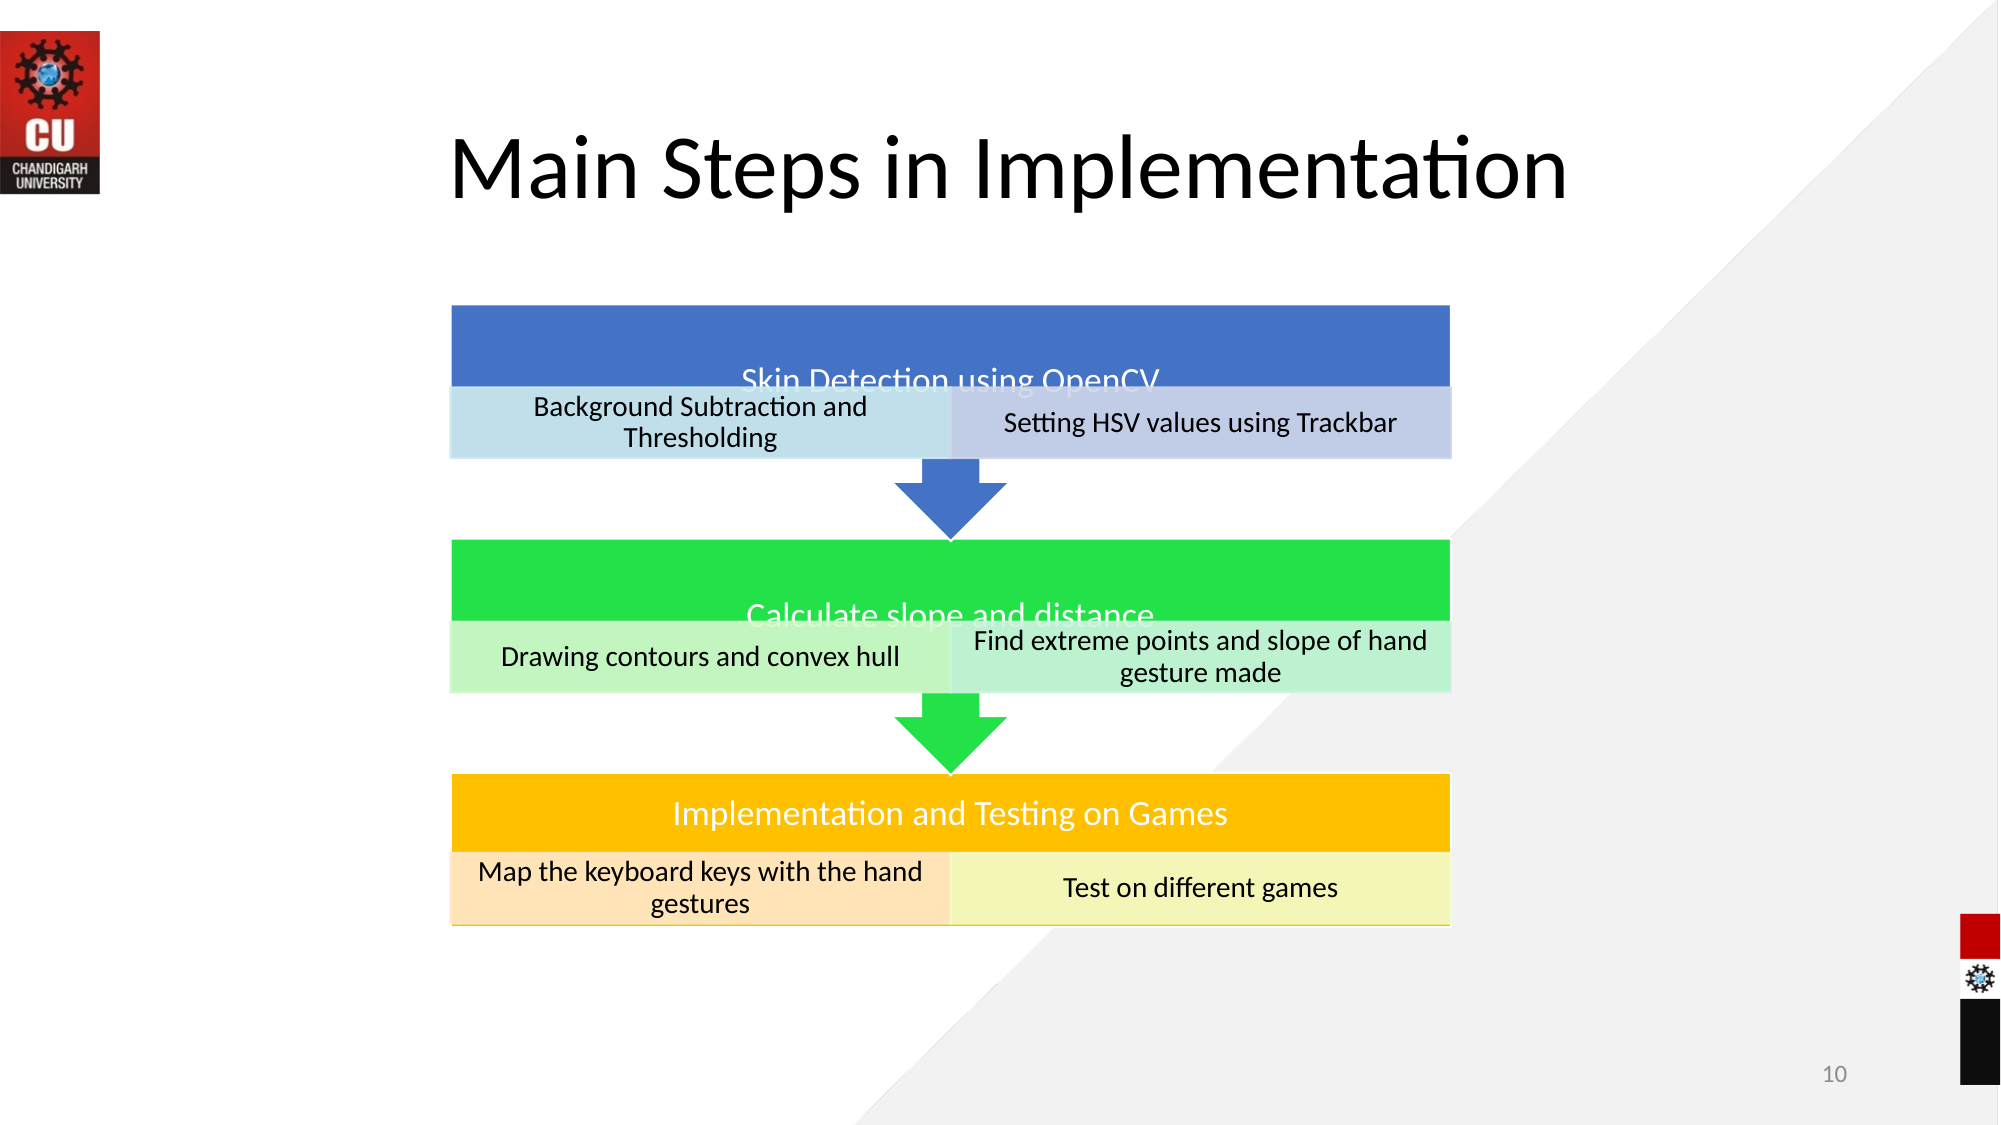

# Main Steps in Implementation
Implementation and Testing on Games
Map the keyboard keys with the hand gestures
Test on different games
Calculate slope and distance
Drawing contours and convex hull
Find extreme points and slope of hand gesture made
Skin Detection using OpenCV
Background Subtraction and Thresholding
Setting HSV values using Trackbar
10